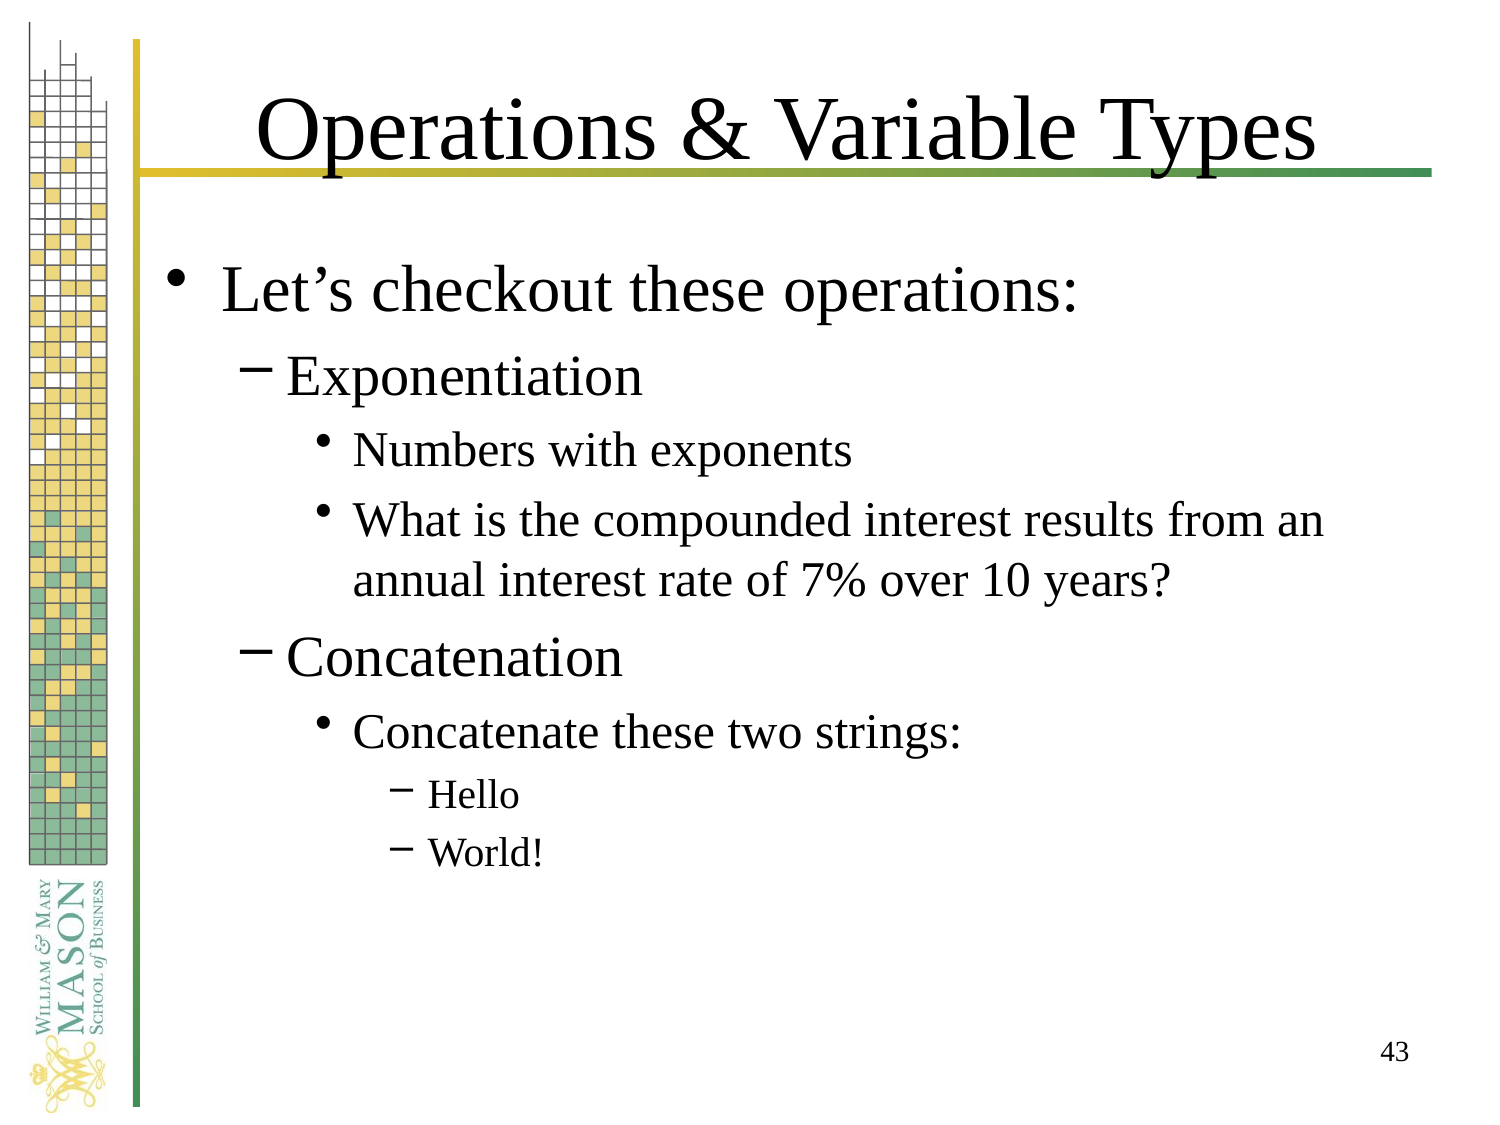

# Operations & Variable Types
Let’s checkout these operations:
Exponentiation
Numbers with exponents
What is the compounded interest results from an annual interest rate of 7% over 10 years?
Concatenation
Concatenate these two strings:
Hello
World!
43